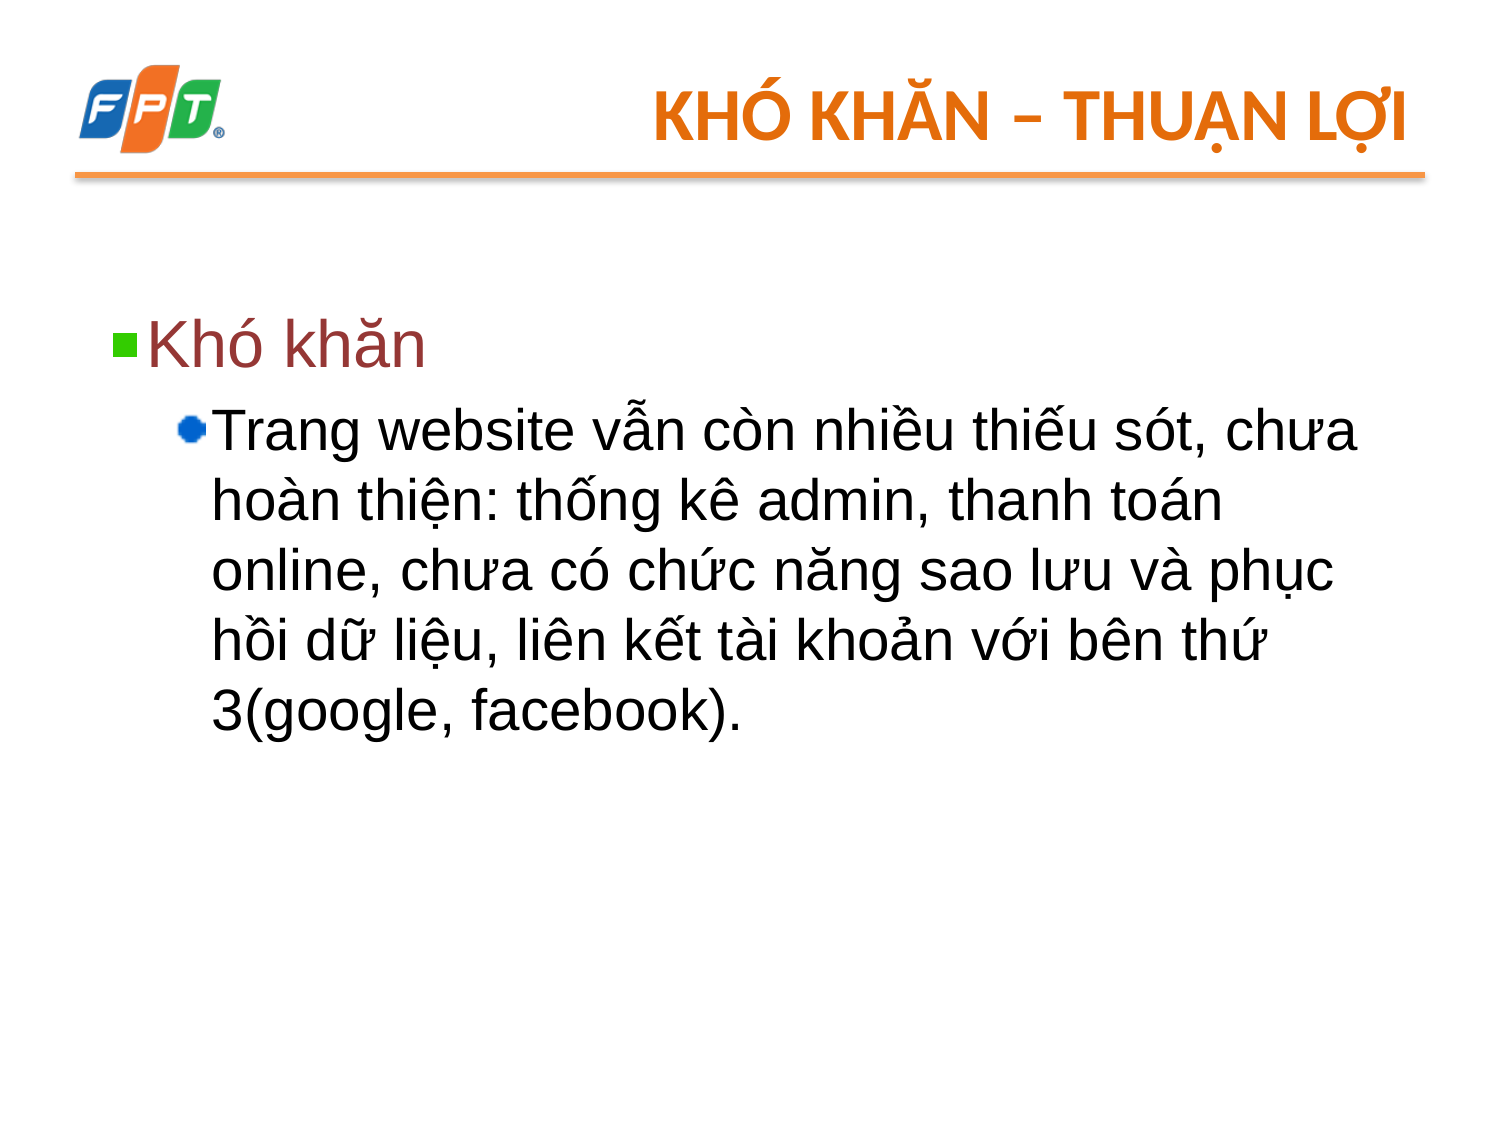

# Khó khăn – thuận lợi

Khó khăn
Trang website vẫn còn nhiều thiếu sót, chưa hoàn thiện: thống kê admin, thanh toán online, chưa có chức năng sao lưu và phục hồi dữ liệu, liên kết tài khoản với bên thứ 3(google, facebook).